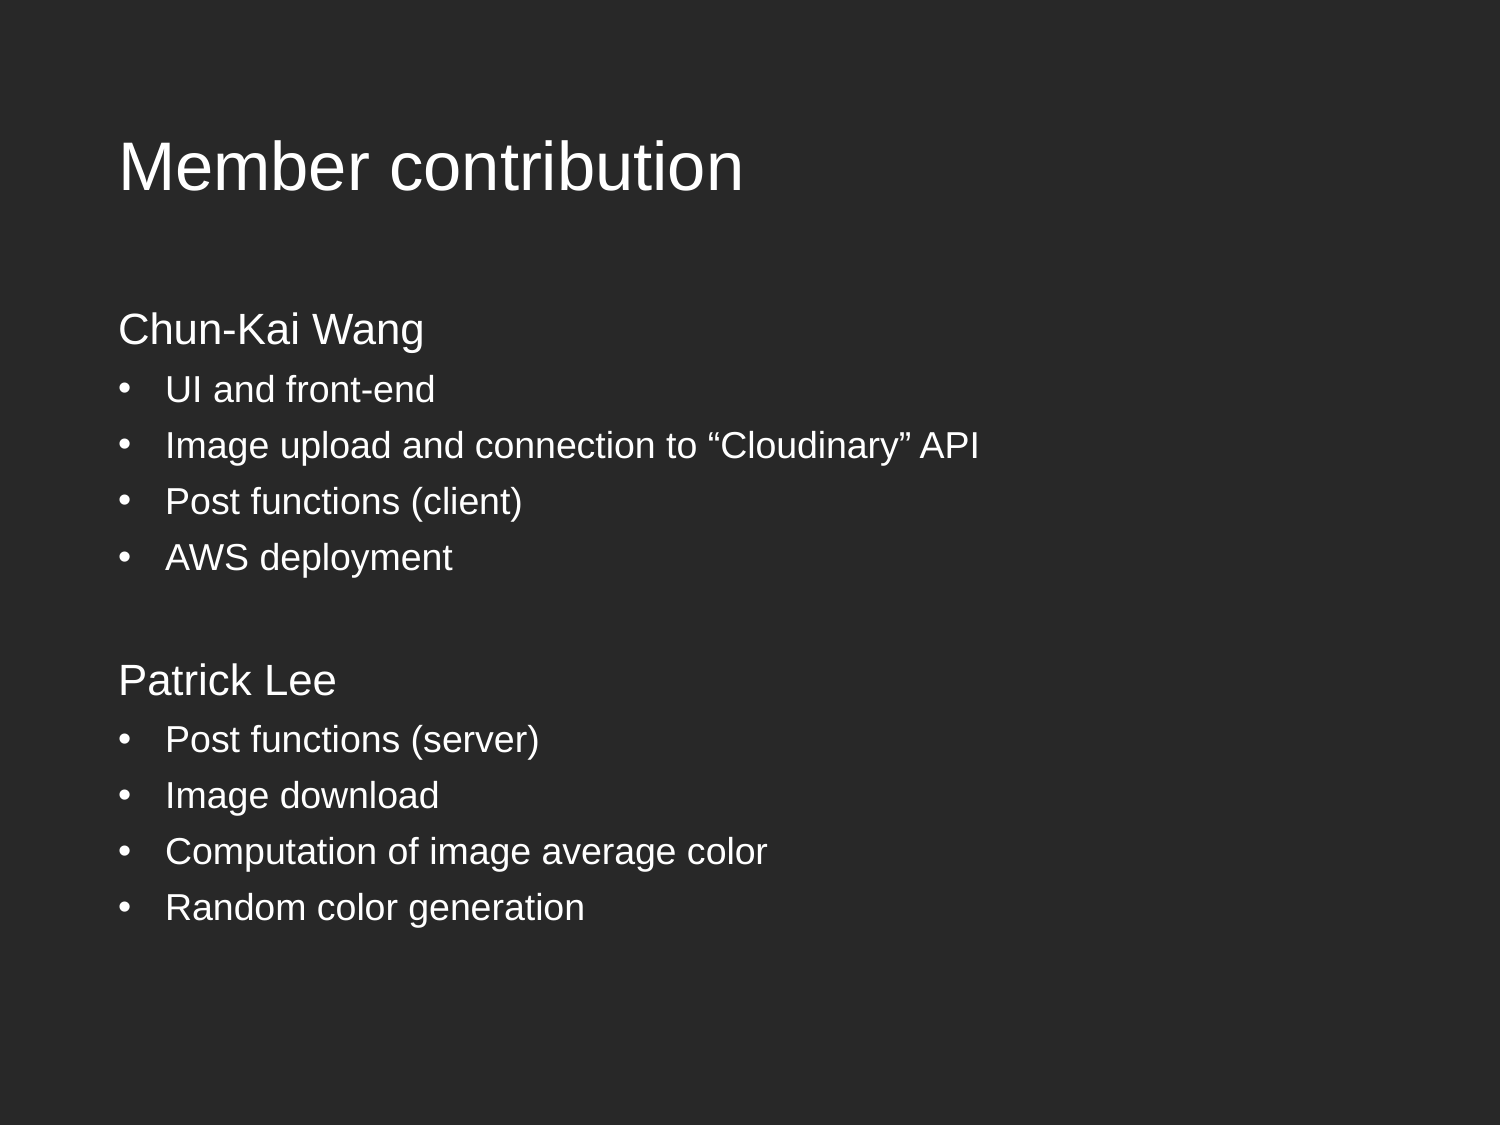

# Member contribution
Chun-Kai Wang
UI and front-end
Image upload and connection to “Cloudinary” API
Post functions (client)
AWS deployment

Patrick Lee
Post functions (server)
Image download
Computation of image average color
Random color generation